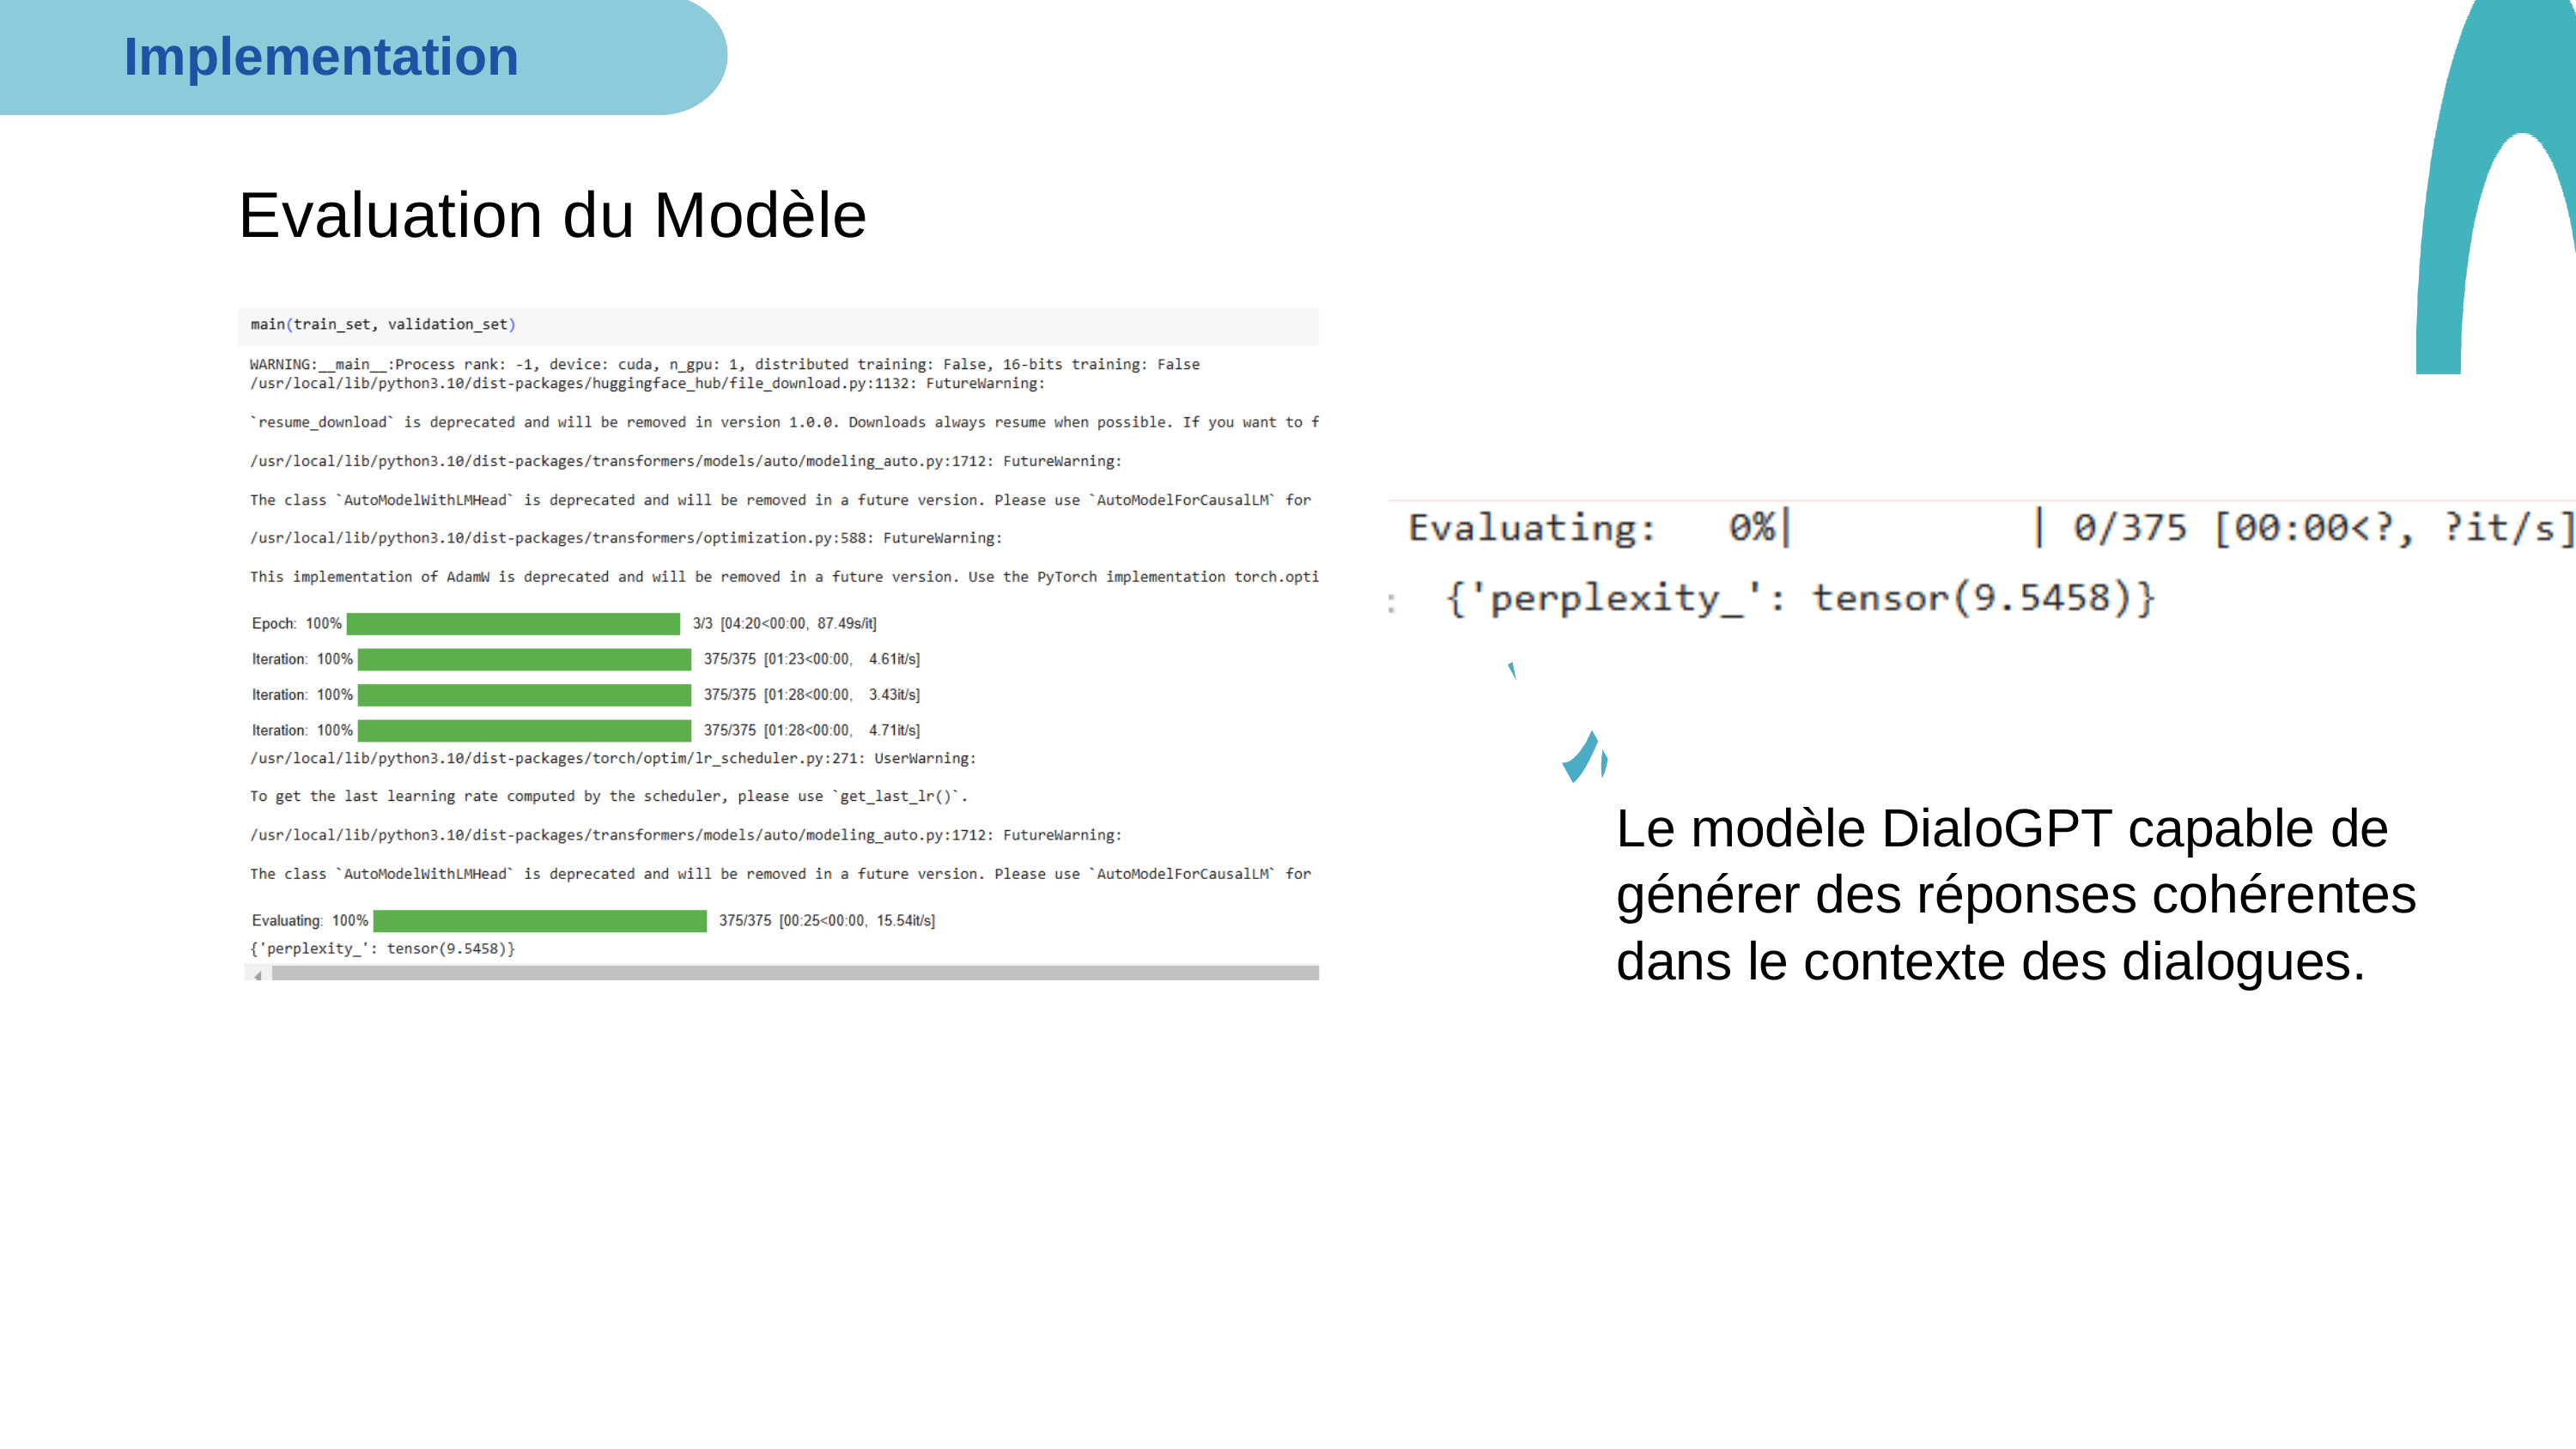

Implementation

Evaluation du Modèle

Le modèle DialoGPT capable de générer des réponses cohérentes dans le contexte des dialogues.